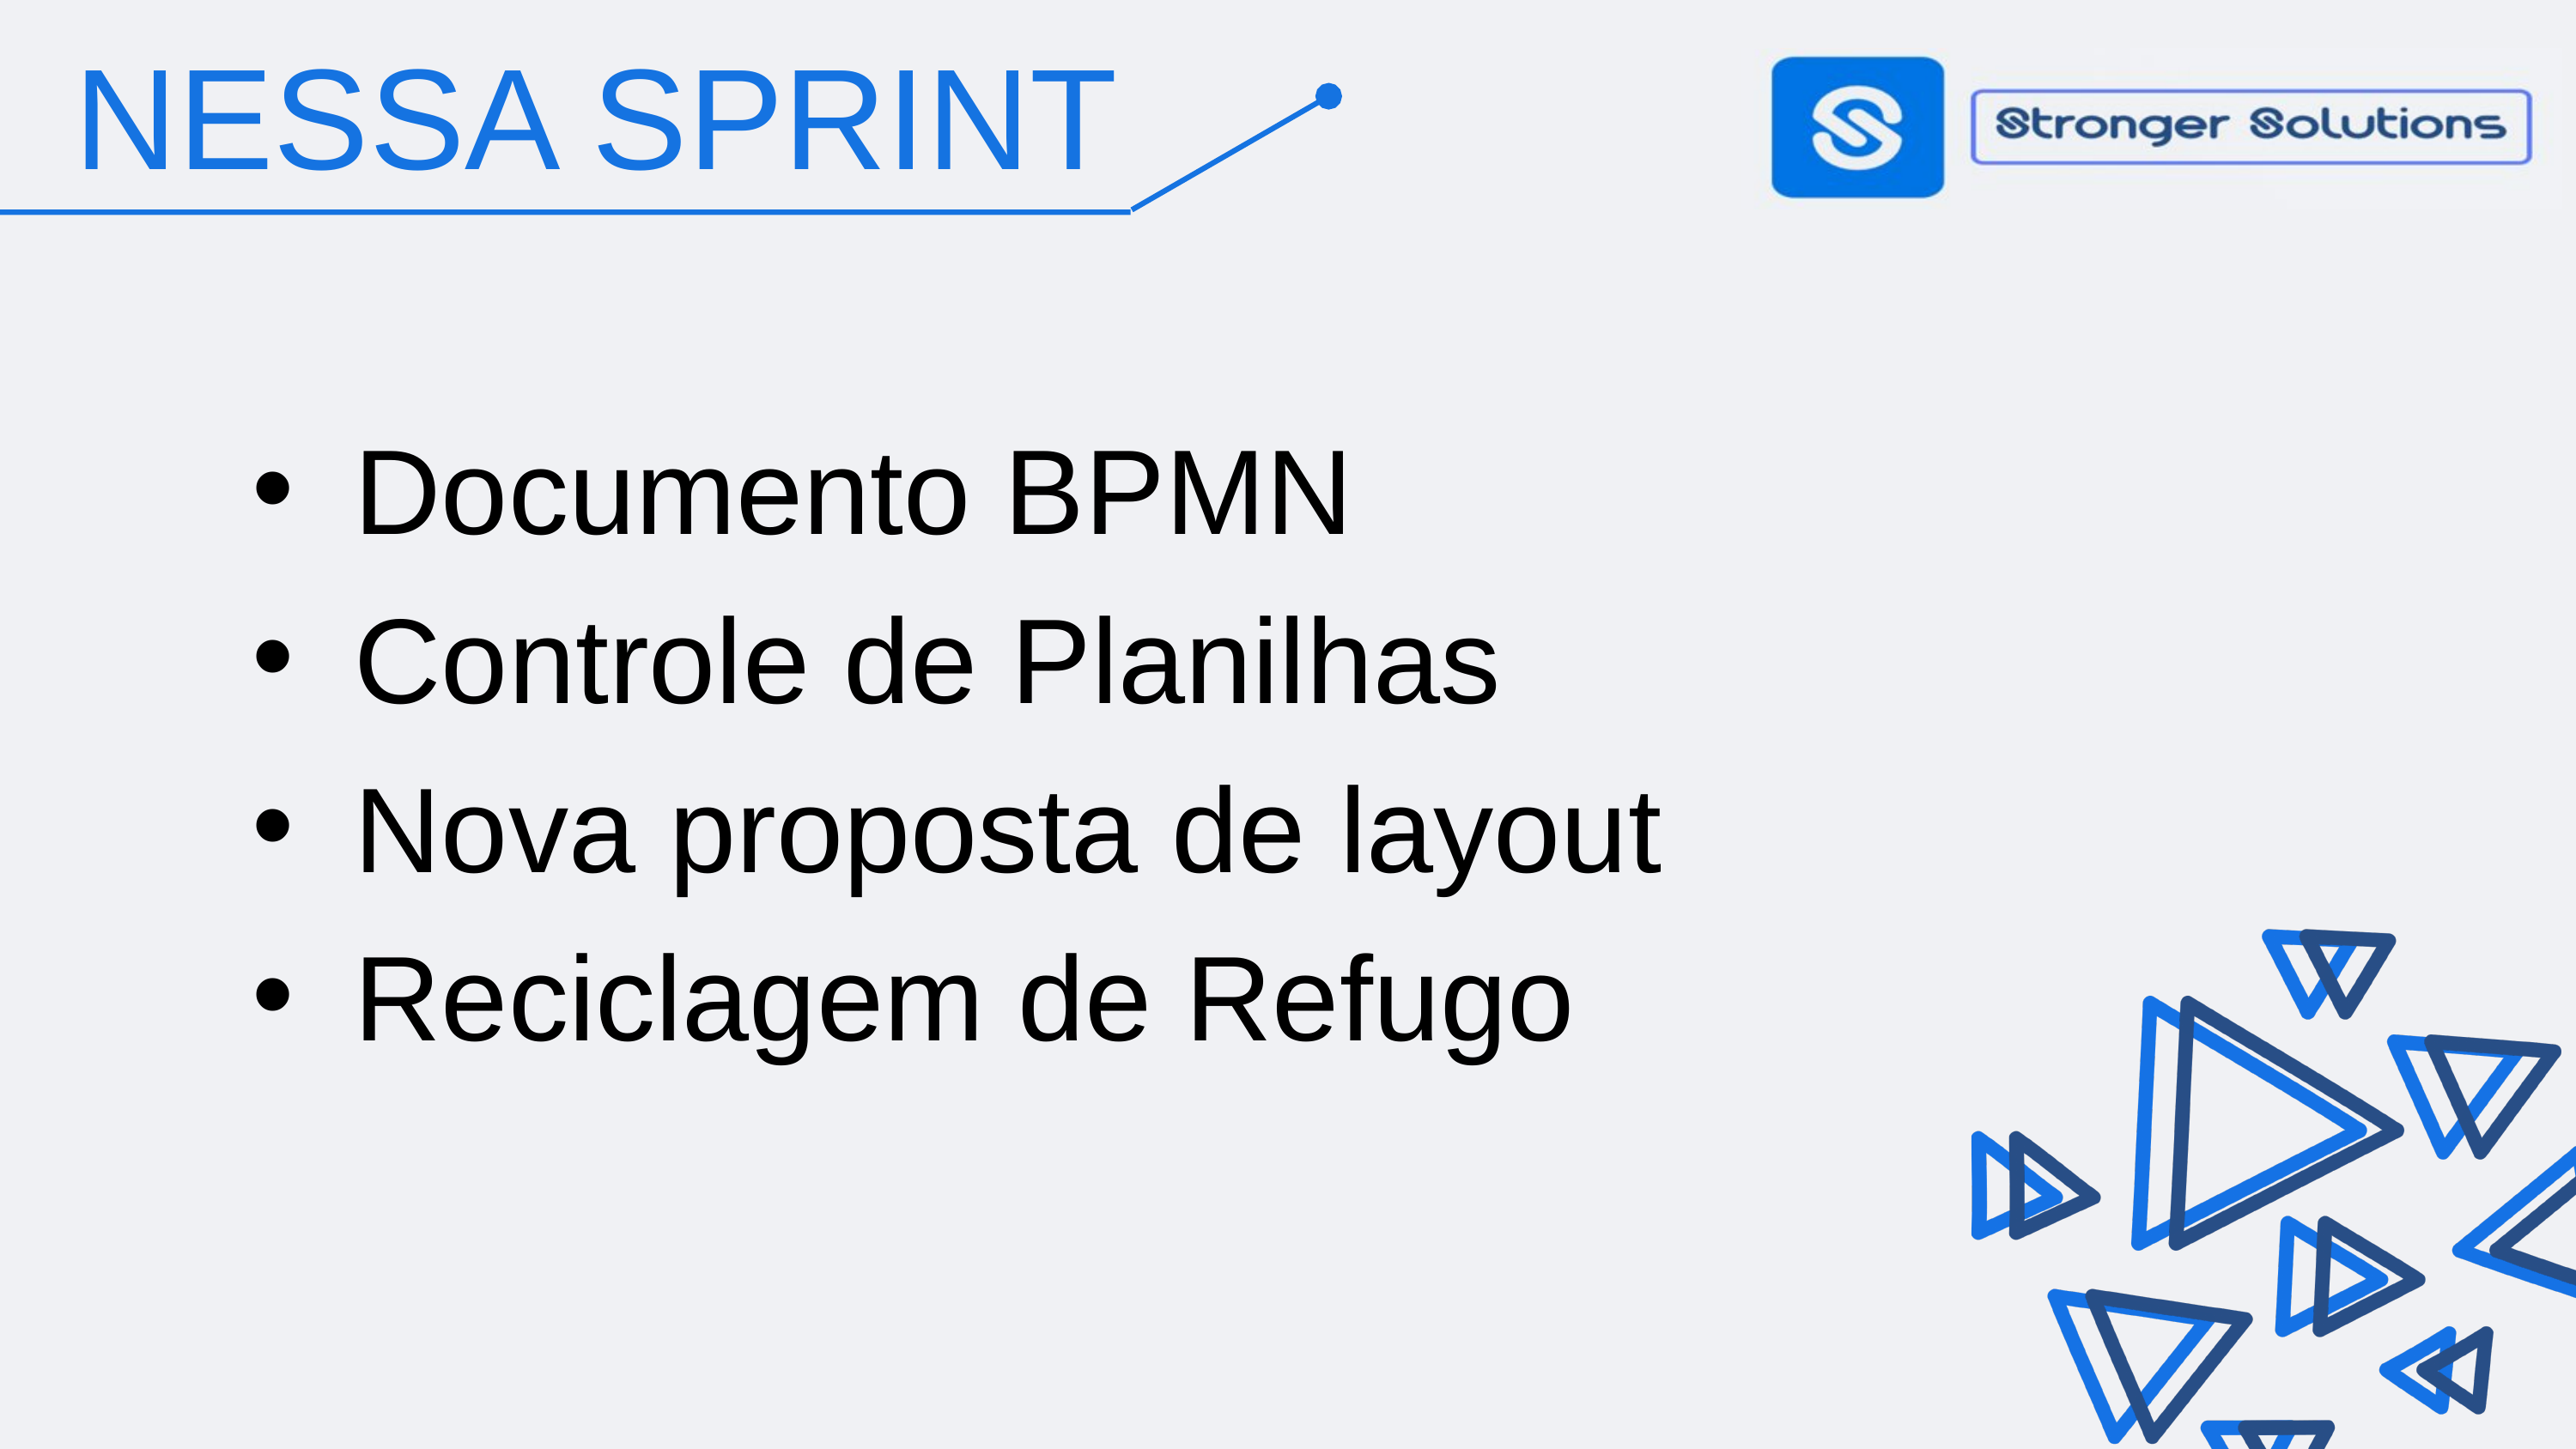

NESSA SPRINT

Documento BPMN
Controle de Planilhas
Nova proposta de layout
Reciclagem de Refugo